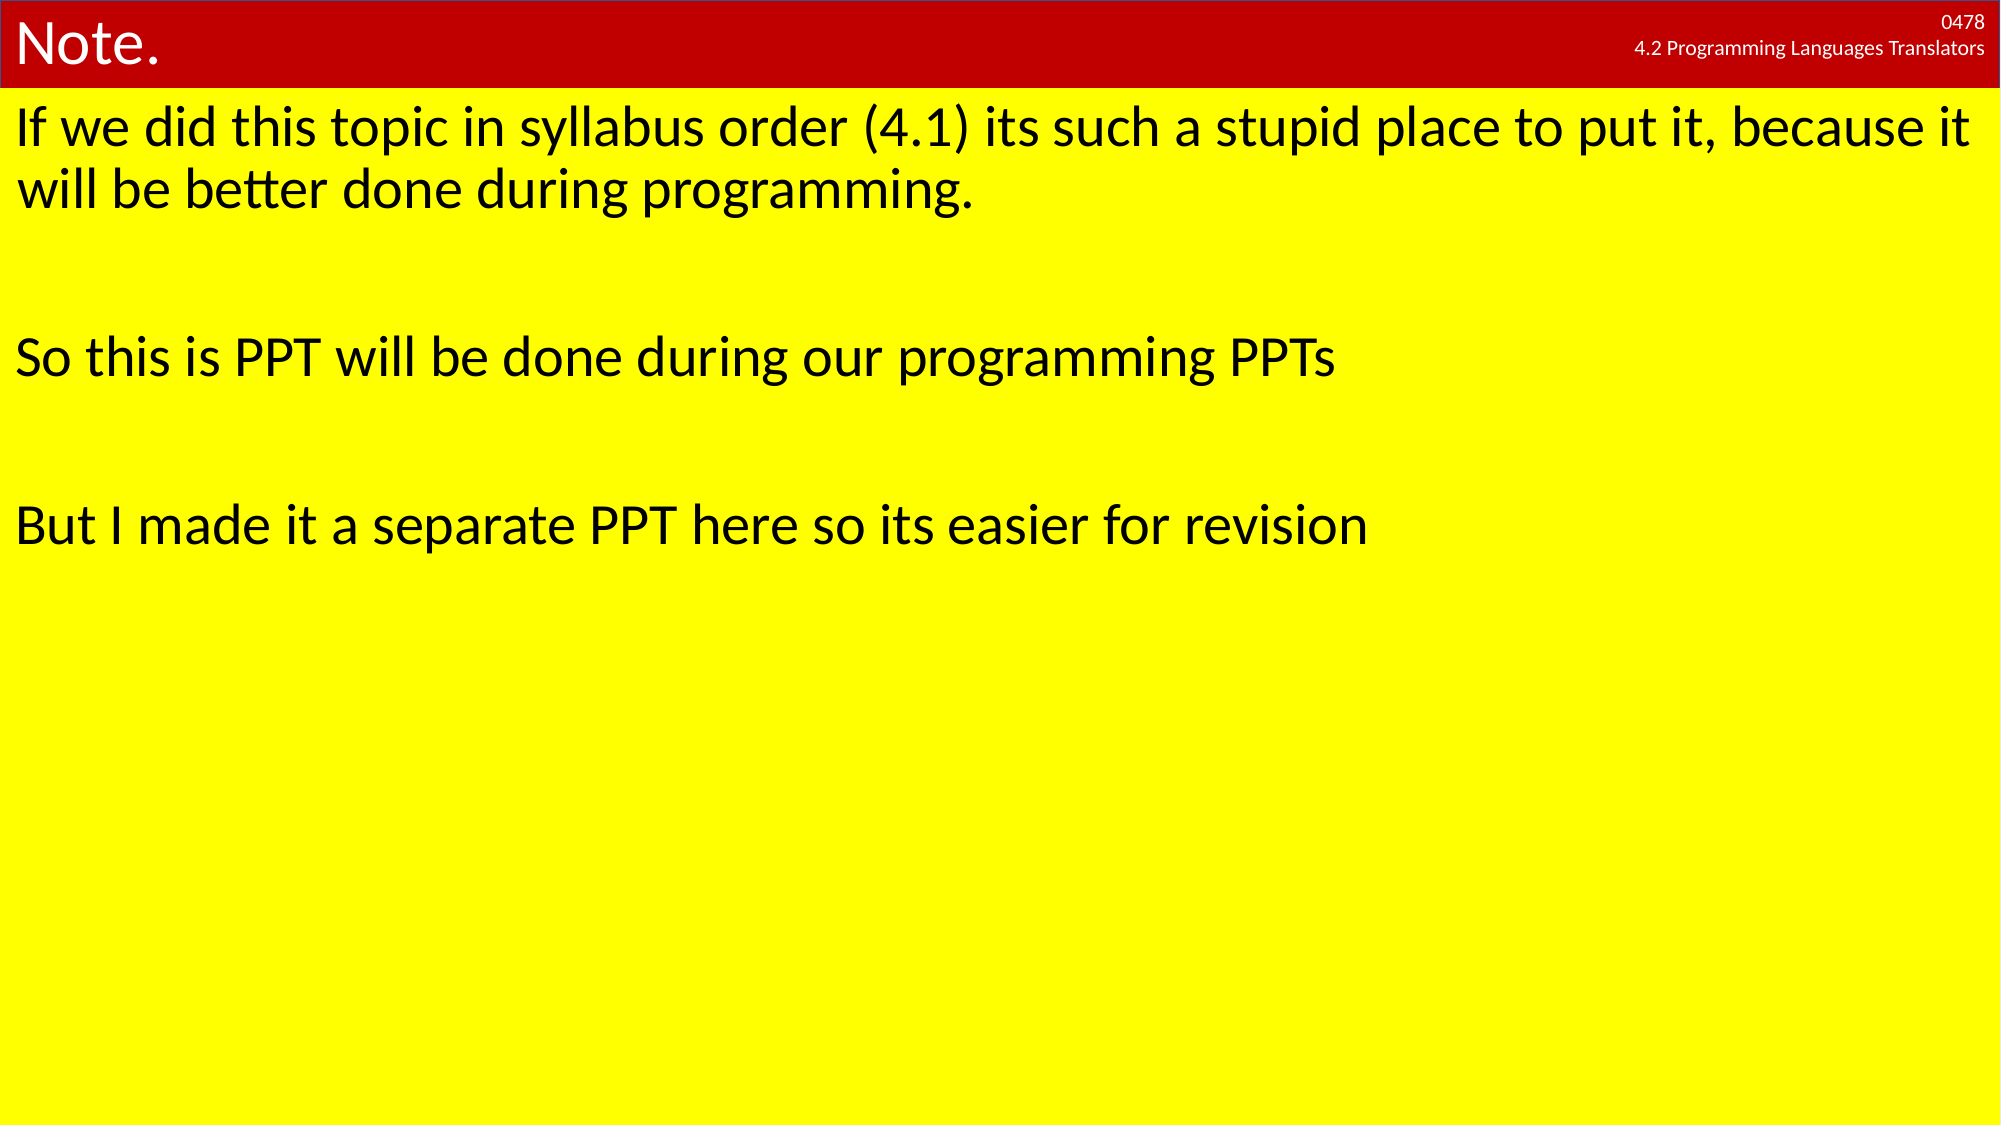

# Note.
If we did this topic in syllabus order (4.1) its such a stupid place to put it, because it will be better done during programming.

So this is PPT will be done during our programming PPTs

But I made it a separate PPT here so its easier for revision